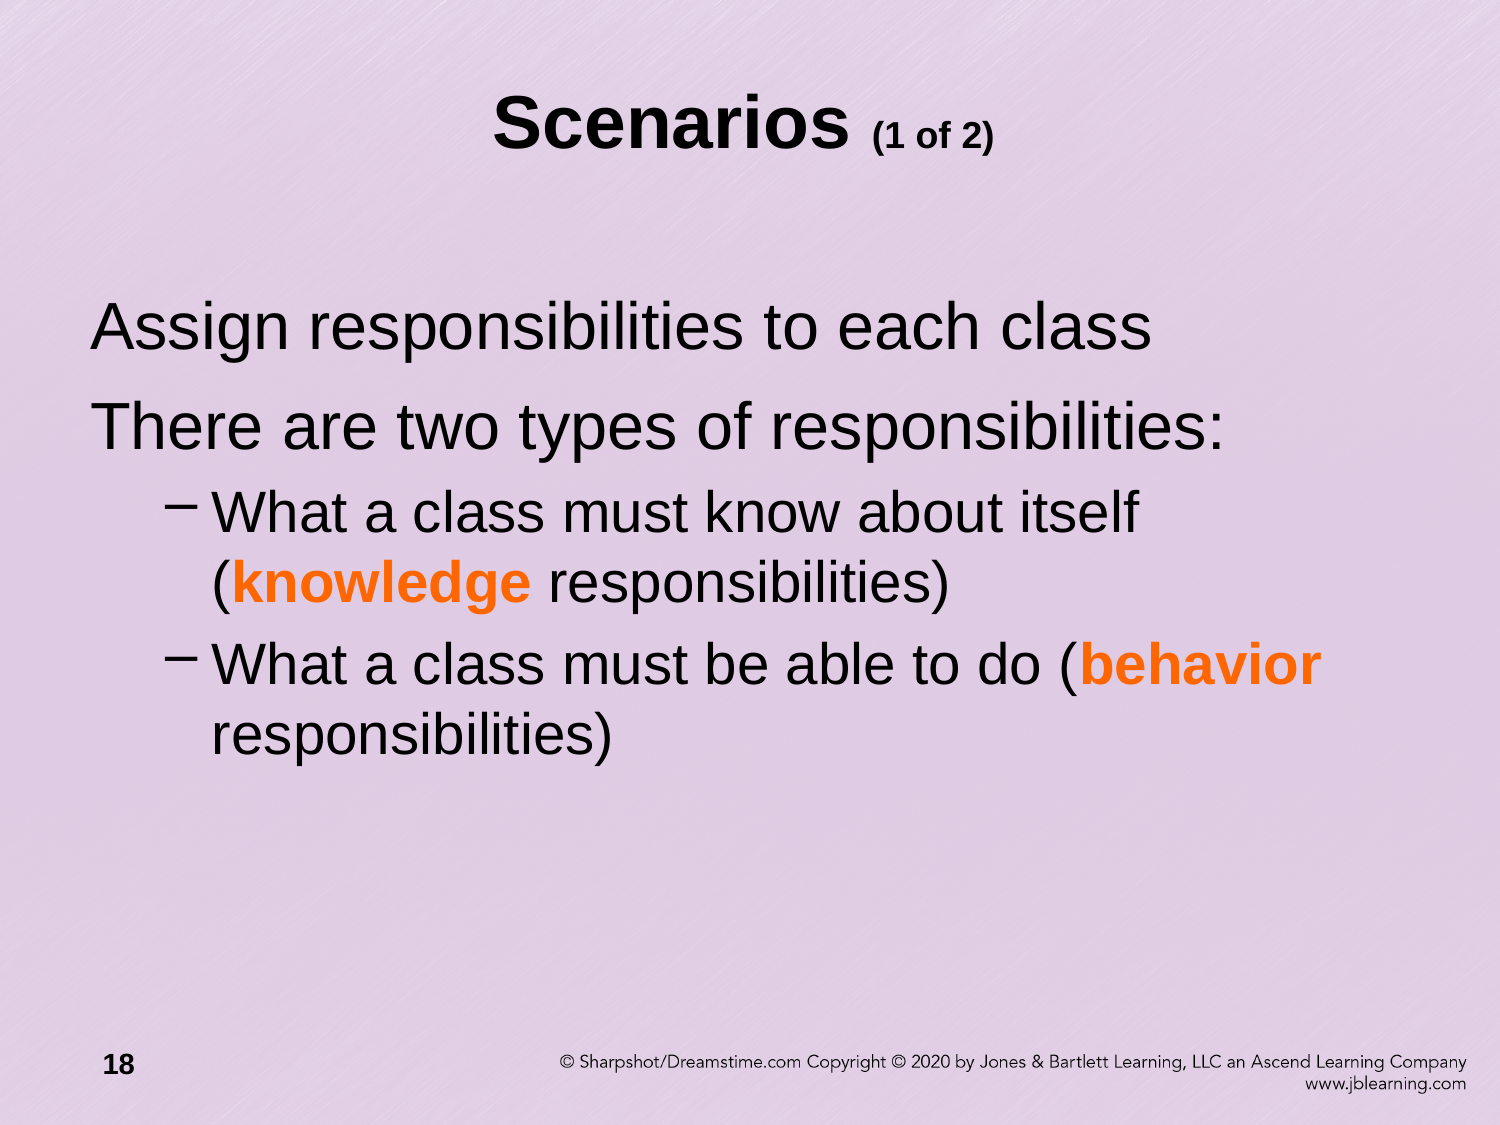

# Scenarios (1 of 2)
Assign responsibilities to each class
There are two types of responsibilities:
What a class must know about itself (knowledge responsibilities)
What a class must be able to do (behavior responsibilities)

18